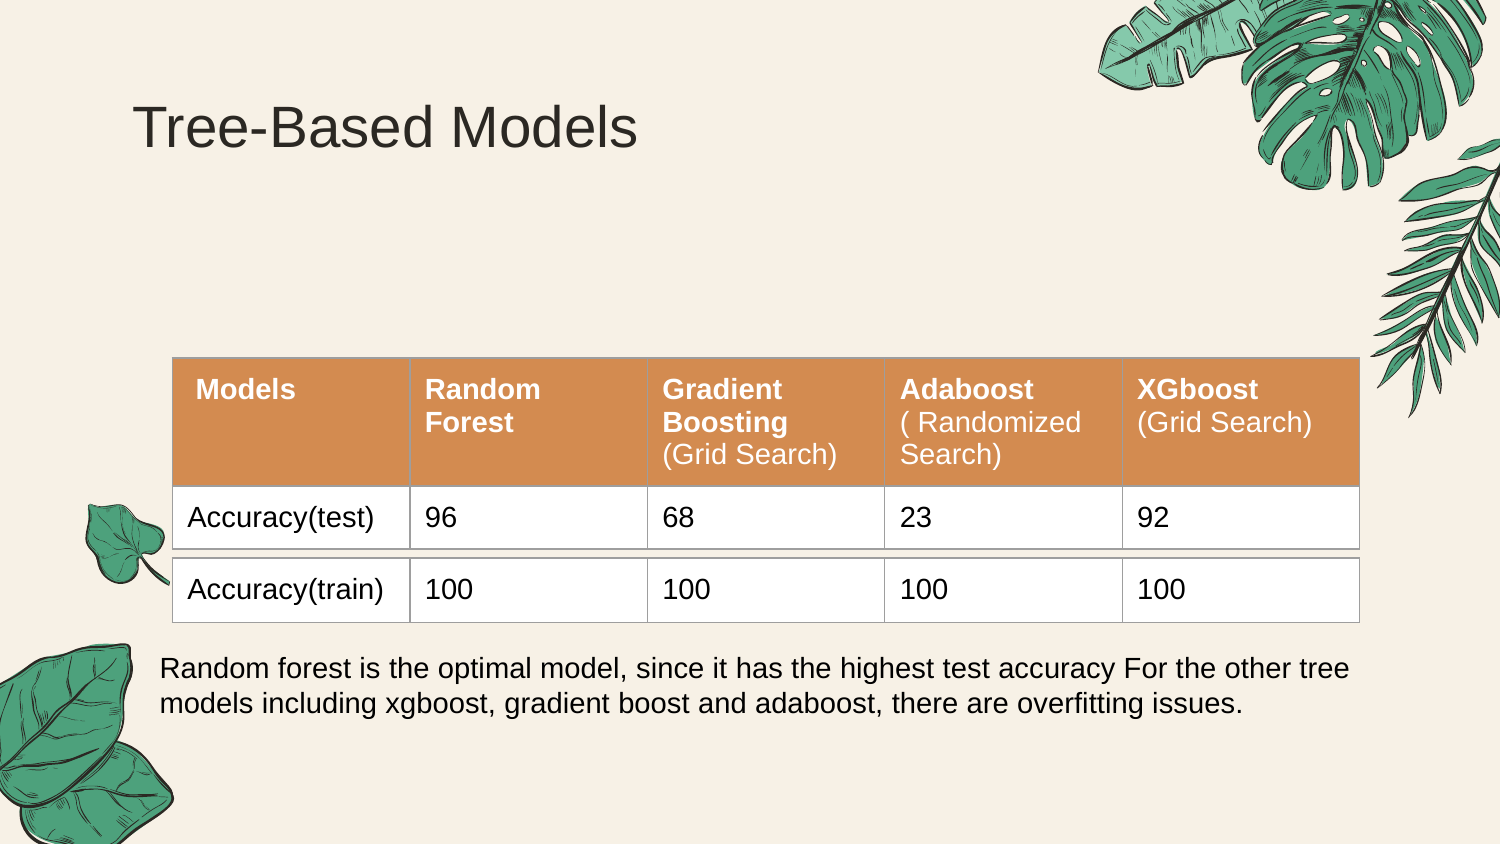

# Tree-Based Models

| Models | Random Forest | Gradient Boosting (Grid Search) | Adaboost ( Randomized Search) | XGboost (Grid Search) |
| --- | --- | --- | --- | --- |
| Accuracy(test) | 96 | 68 | 23 | 92 |
| Accuracy(train) | 100 | 100 | 100 | 100 |
| --- | --- | --- | --- | --- |

Random forest is the optimal model, since it has the highest test accuracy For the other tree models including xgboost, gradient boost and adaboost, there are overfitting issues.